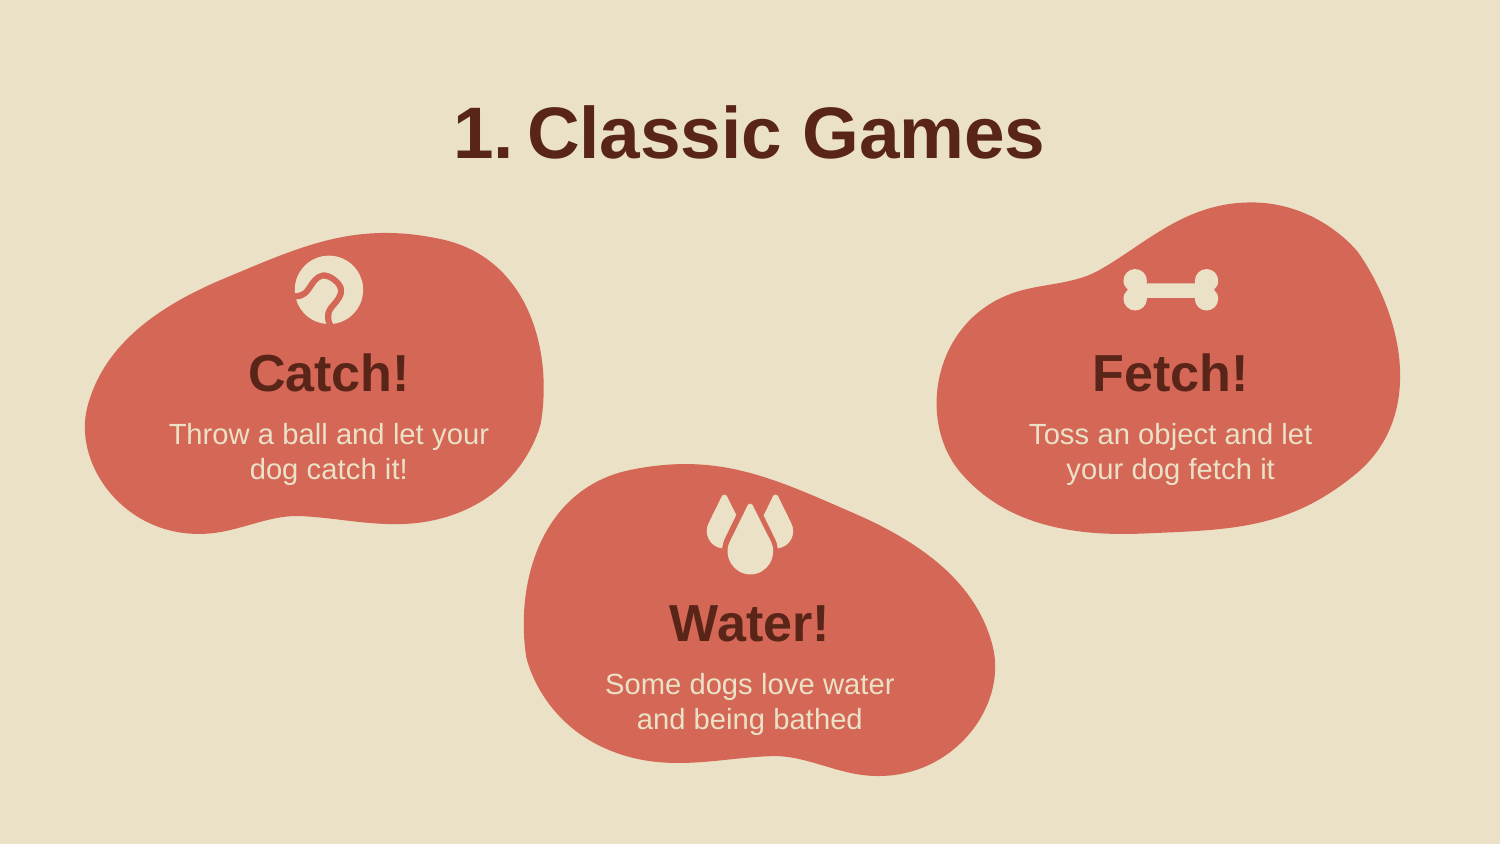

# Classic Games

Catch!
Fetch!
Throw a ball and let your dog catch it!
Toss an object and let your dog fetch it

Water!
Some dogs love water and being bathed